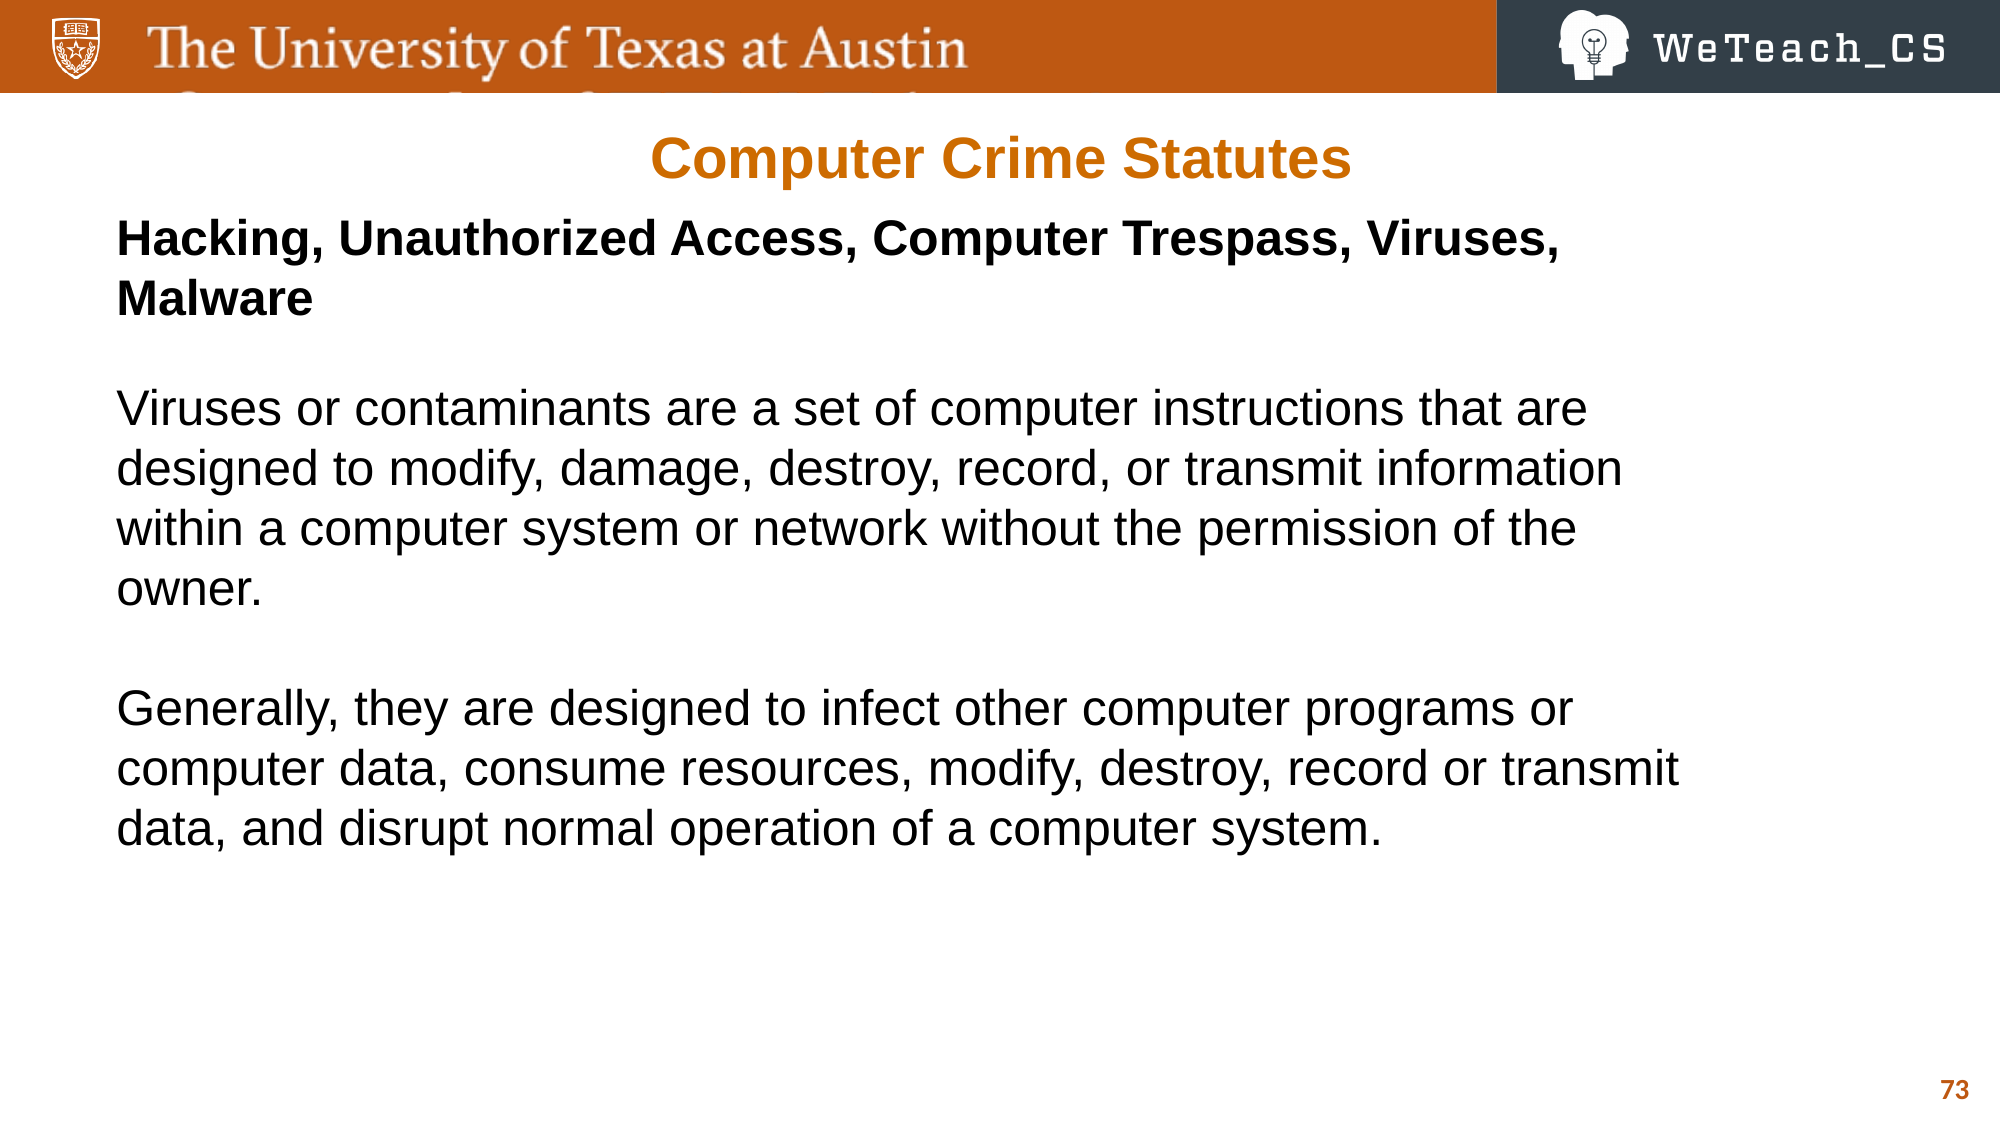

Computer Crime Statutes
Hacking, Unauthorized Access, Computer Trespass, Viruses, Malware

Viruses or contaminants are a set of computer instructions that are designed to modify, damage, destroy, record, or transmit information within a computer system or network without the permission of the owner.

Generally, they are designed to infect other computer programs or computer data, consume resources, modify, destroy, record or transmit data, and disrupt normal operation of a computer system.